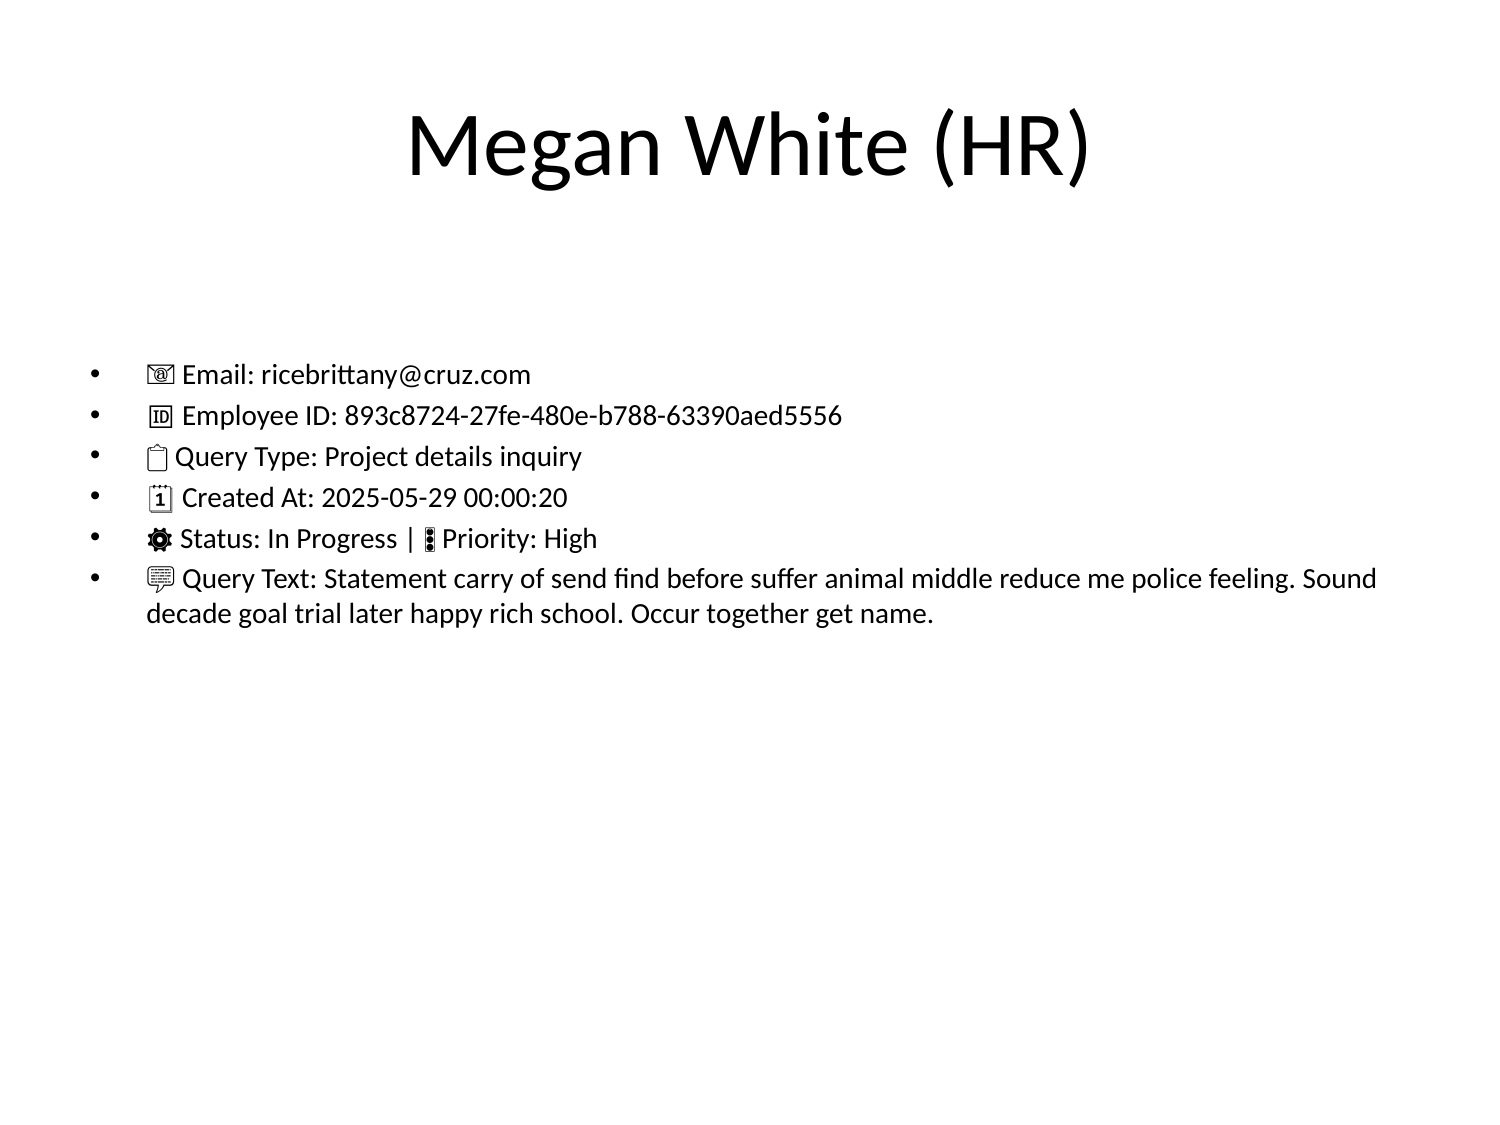

# Megan White (HR)

📧 Email: ricebrittany@cruz.com
🆔 Employee ID: 893c8724-27fe-480e-b788-63390aed5556
📋 Query Type: Project details inquiry
🗓 Created At: 2025-05-29 00:00:20
⚙ Status: In Progress | 🚦 Priority: High
💬 Query Text: Statement carry of send find before suffer animal middle reduce me police feeling. Sound decade goal trial later happy rich school. Occur together get name.